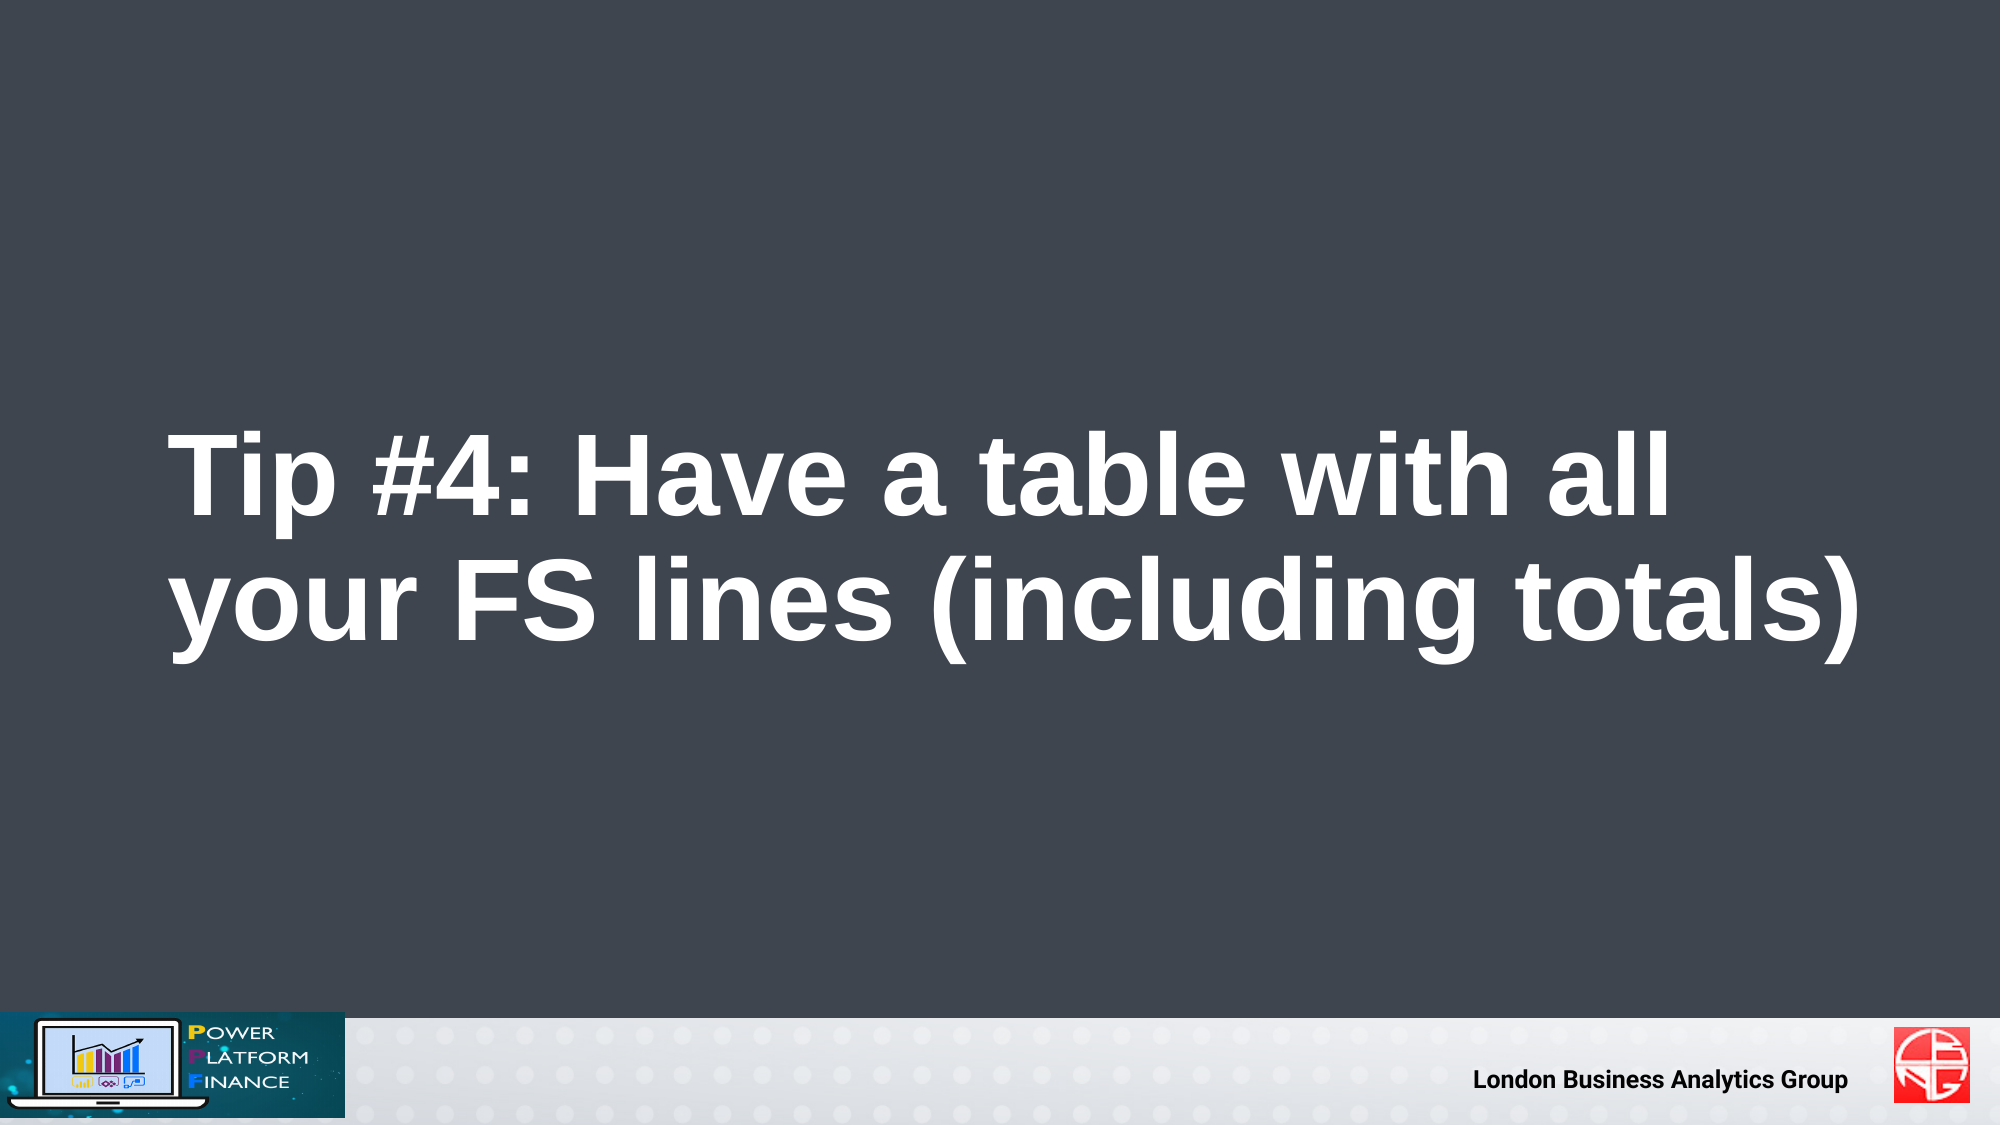

# Tip #4: Have a table with all your FS lines (including totals)